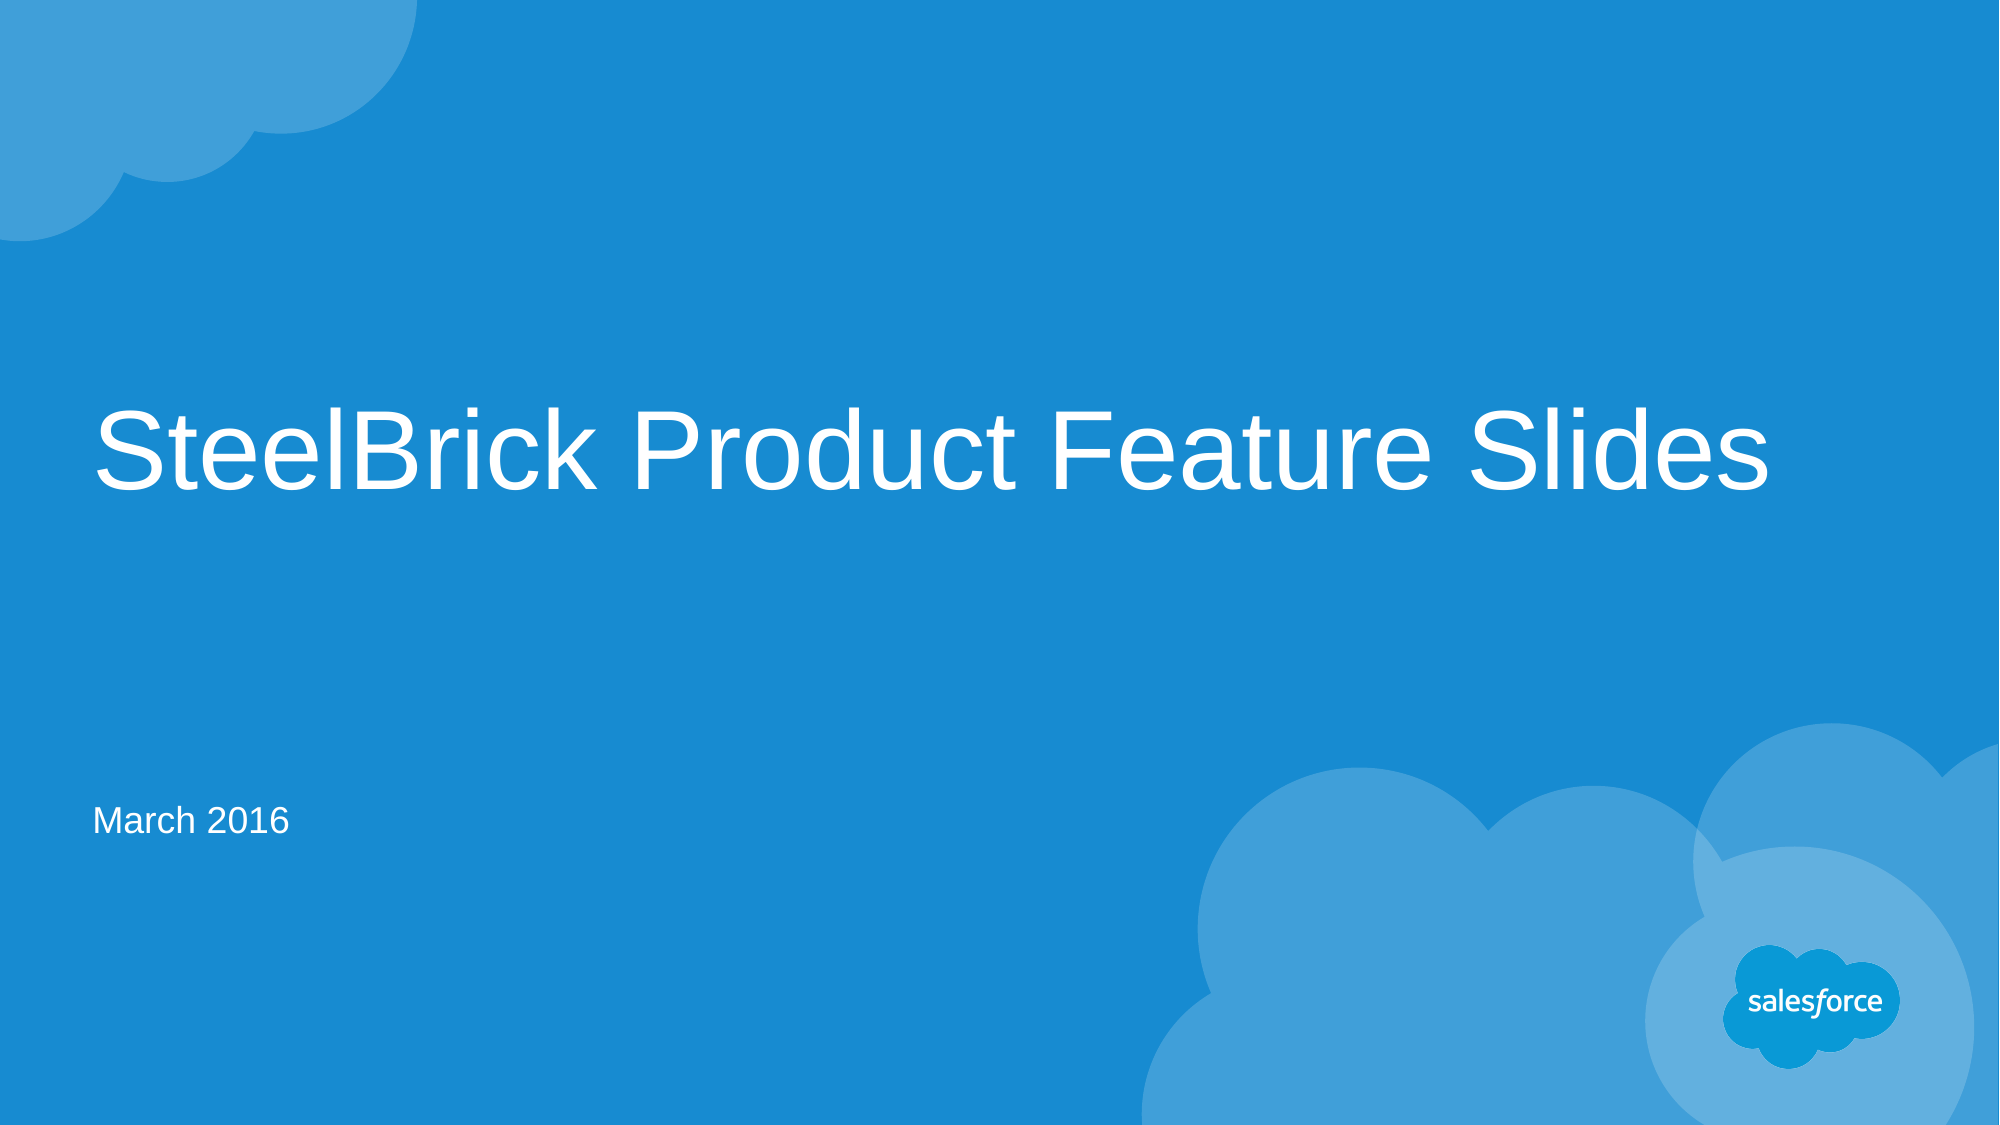

# SteelBrick Product Feature Slides
March 2016